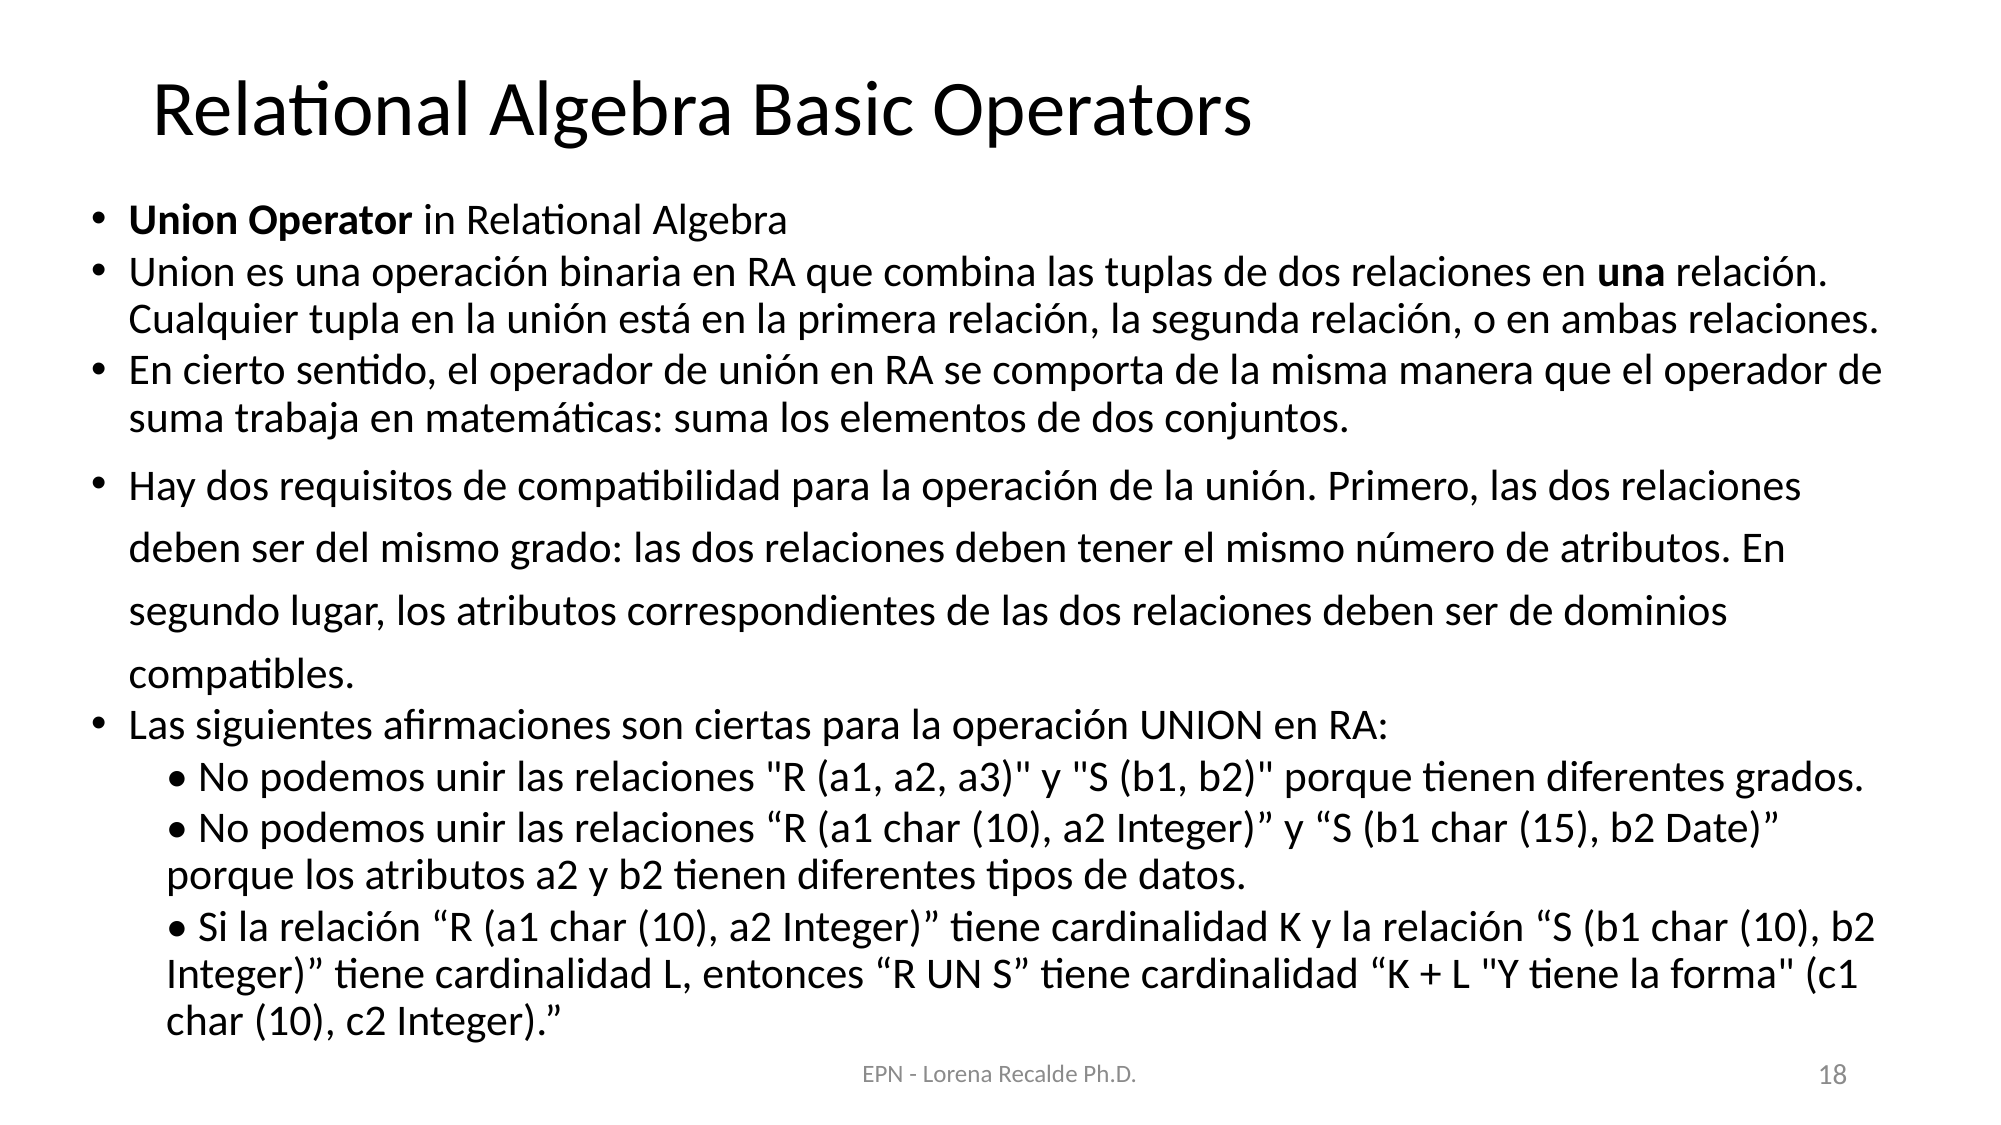

# Relational Algebra Basic Operators
Union Operator in Relational Algebra
Union es una operación binaria en RA que combina las tuplas de dos relaciones en una relación. Cualquier tupla en la unión está en la primera relación, la segunda relación, o en ambas relaciones.
En cierto sentido, el operador de unión en RA se comporta de la misma manera que el operador de suma trabaja en matemáticas: suma los elementos de dos conjuntos.
Hay dos requisitos de compatibilidad para la operación de la unión. Primero, las dos relaciones deben ser del mismo grado: las dos relaciones deben tener el mismo número de atributos. En segundo lugar, los atributos correspondientes de las dos relaciones deben ser de dominios compatibles.
Las siguientes afirmaciones son ciertas para la operación UNION en RA:
• No podemos unir las relaciones "R (a1, a2, a3)" y "S (b1, b2)" porque tienen diferentes grados.
• No podemos unir las relaciones “R (a1 char (10), a2 Integer)” y “S (b1 char (15), b2 Date)” porque los atributos a2 y b2 tienen diferentes tipos de datos.
• Si la relación “R (a1 char (10), a2 Integer)” tiene cardinalidad K y la relación “S (b1 char (10), b2 Integer)” tiene cardinalidad L, entonces “R UN S” tiene cardinalidad “K + L "Y tiene la forma" (c1 char (10), c2 Integer).”
EPN - Lorena Recalde Ph.D.
18